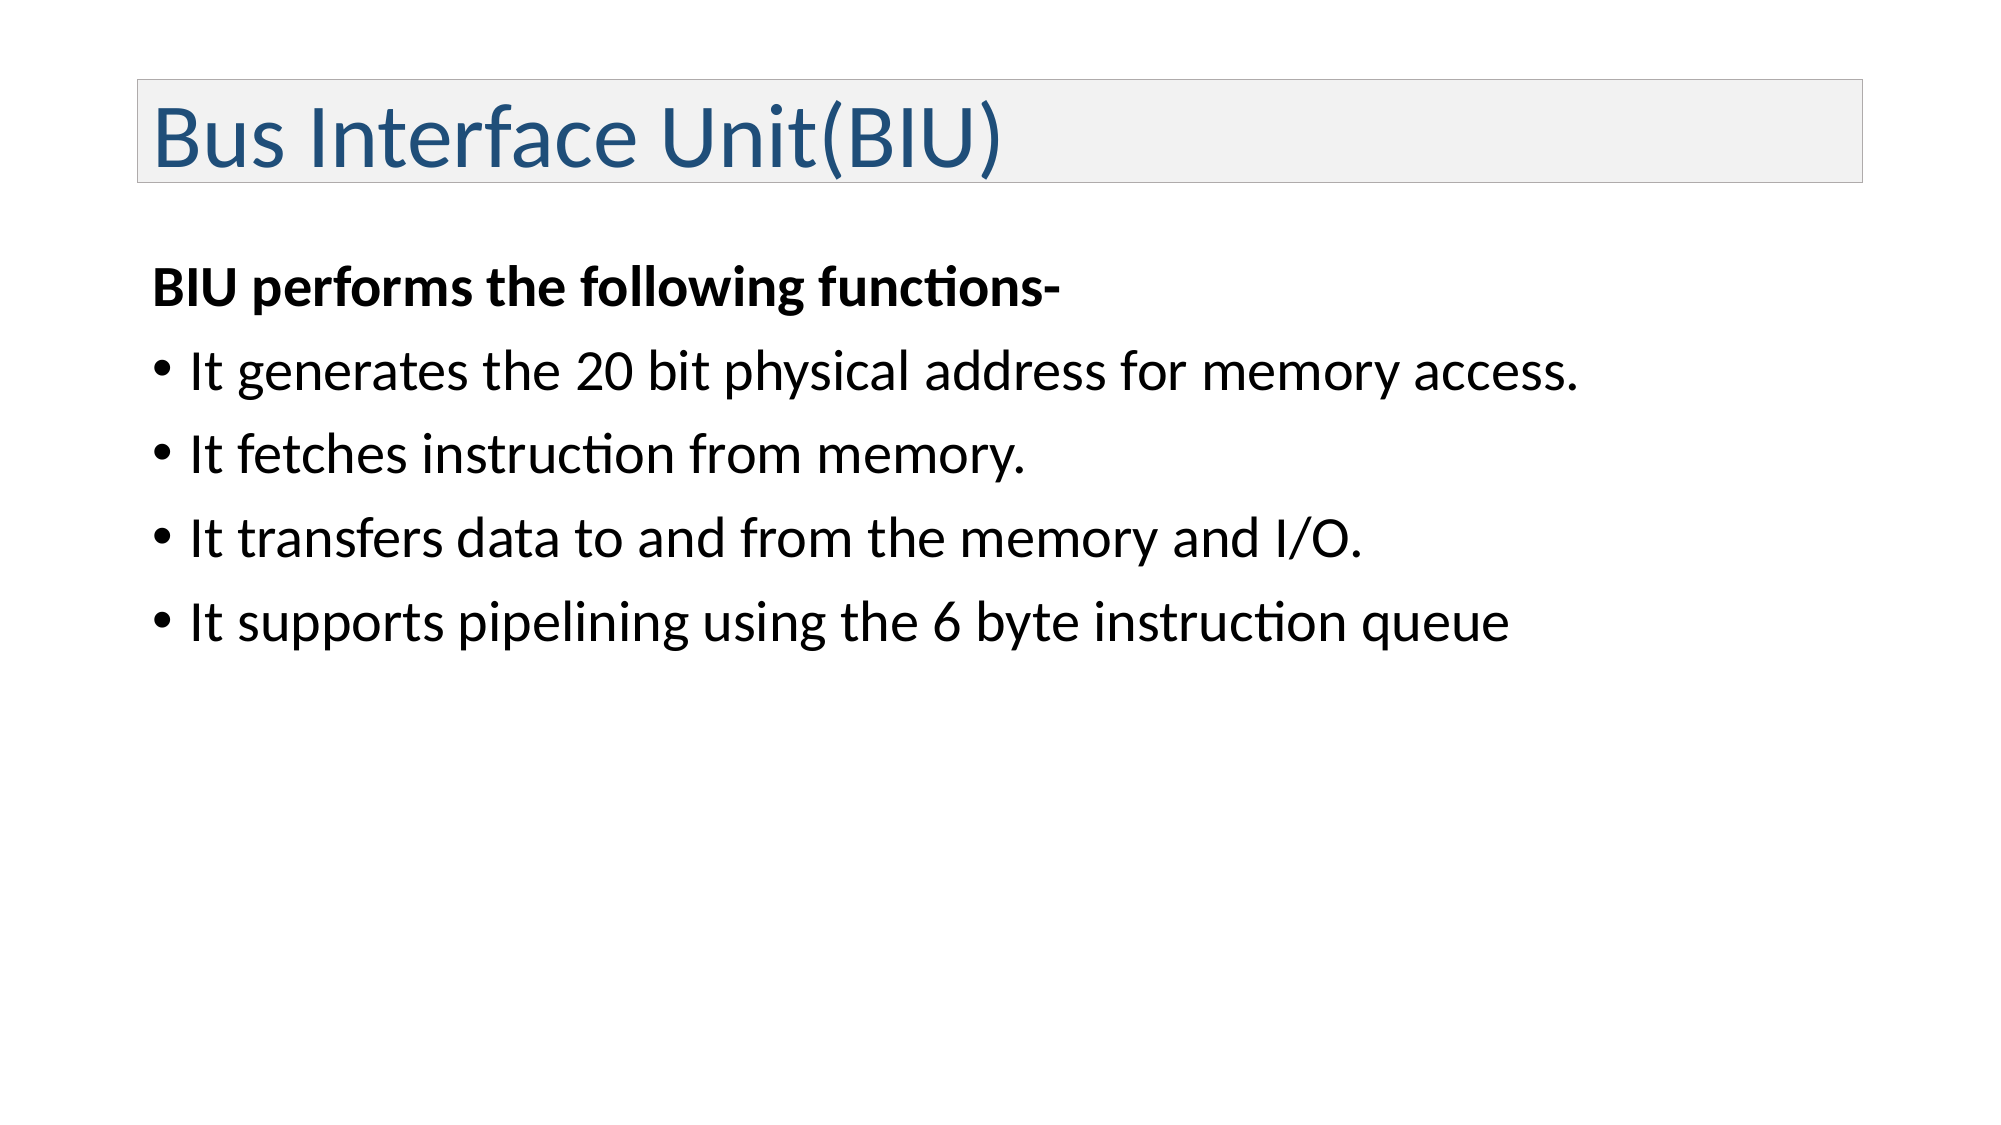

Bus Interface Unit(BIU)
BIU performs the following functions-
It generates the 20 bit physical address for memory access.
It fetches instruction from memory.
It transfers data to and from the memory and I/O.
It supports pipelining using the 6 byte instruction queue